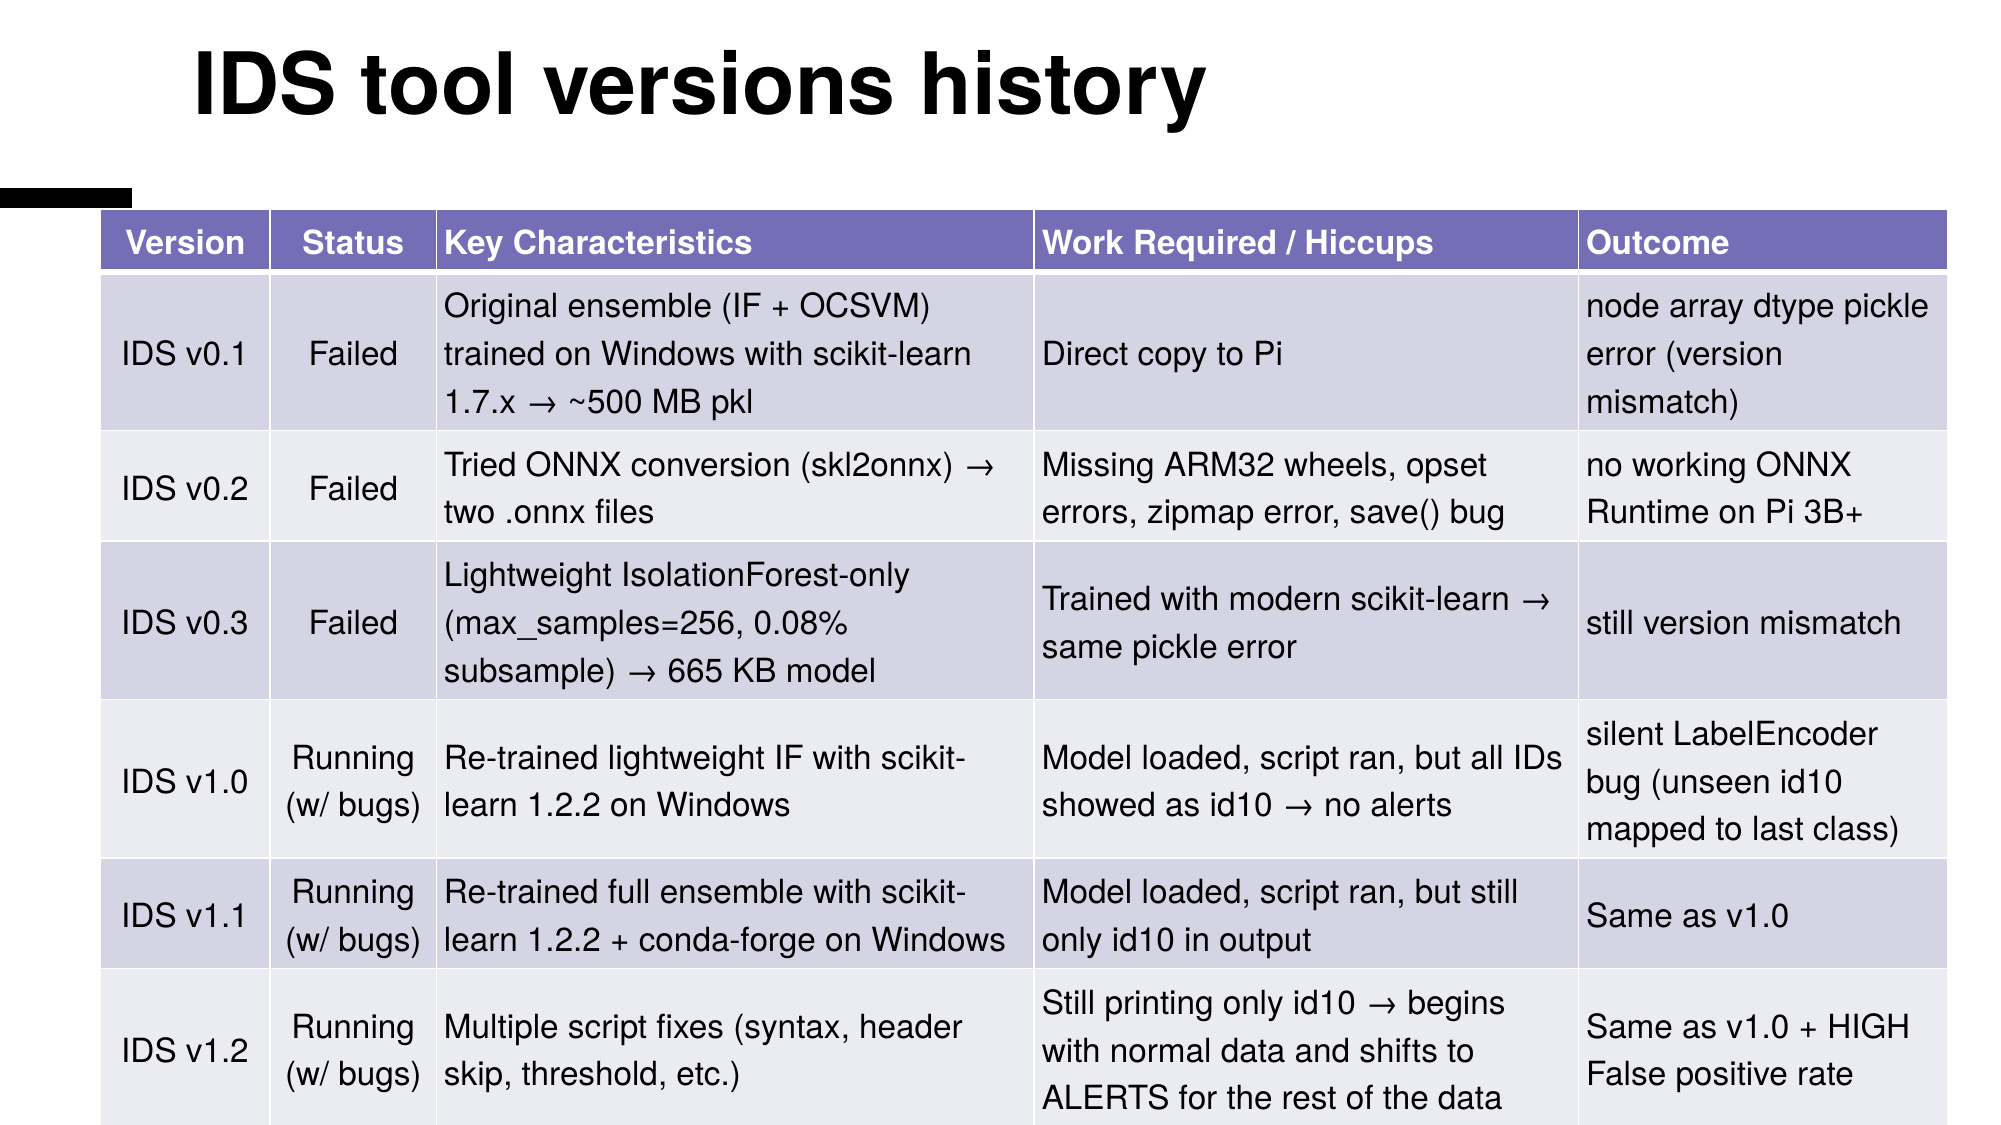

# IDS tool versions history
| Version | Status | Key Characteristics | Work Required / Hiccups | Outcome |
| --- | --- | --- | --- | --- |
| IDS v0.1 | Failed | Original ensemble (IF + OCSVM) trained on Windows with scikit-learn 1.7.x → ~500 MB pkl | Direct copy to Pi | node array dtype pickle error (version mismatch) |
| IDS v0.2 | Failed | Tried ONNX conversion (skl2onnx) → two .onnx files | Missing ARM32 wheels, opset errors, zipmap error, save() bug | no working ONNX Runtime on Pi 3B+ |
| IDS v0.3 | Failed | Lightweight IsolationForest-only (max\_samples=256, 0.08% subsample) → 665 KB model | Trained with modern scikit-learn → same pickle error | still version mismatch |
| IDS v1.0 | Running (w/ bugs) | Re-trained lightweight IF with scikit-learn 1.2.2 on Windows | Model loaded, script ran, but all IDs showed as id10 → no alerts | silent LabelEncoder bug (unseen id10 mapped to last class) |
| IDS v1.1 | Running (w/ bugs) | Re-trained full ensemble with scikit-learn 1.2.2 + conda-forge on Windows | Model loaded, script ran, but still only id10 in output | Same as v1.0 |
| IDS v1.2 | Running (w/ bugs) | Multiple script fixes (syntax, header skip, threshold, etc.) | Still printing only id10 → begins with normal data and shifts to ALERTS for the rest of the data | Same as v1.0 + HIGH False positive rate |
| IDS Future | CNN / PoC | New Script, still Python based / based on random test data generated | Have to pre-process the training data to make it consumable for CNN | PoC yielded 0.74 |